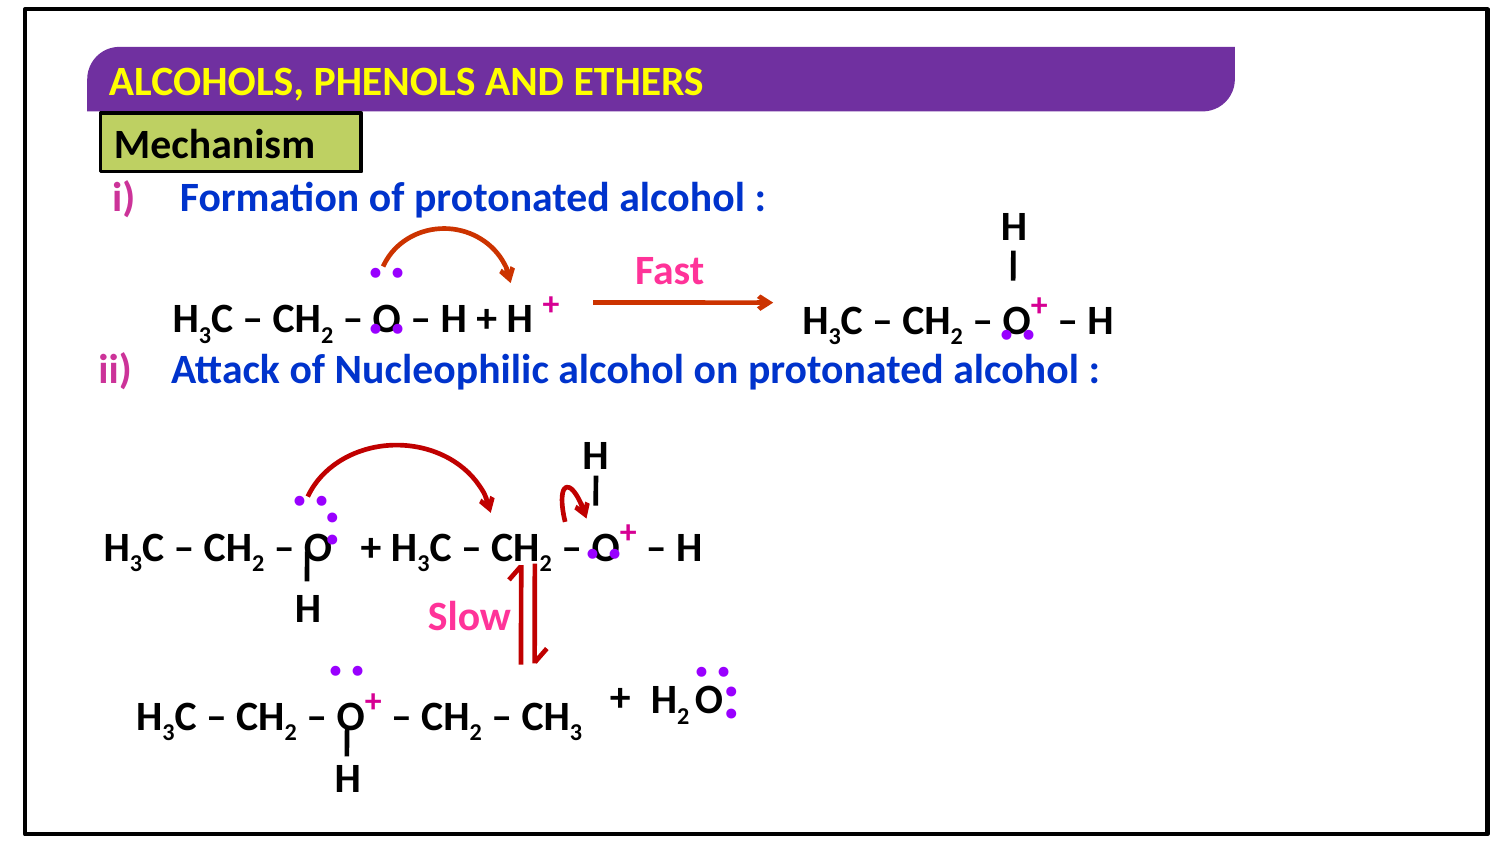

Mechanism

i)
Formation of protonated alcohol :
H
H3C – CH2 – O+ – H
:

Fast
:
H3C – CH2 – O – H + H +
:
ii)
Attack of Nucleophilic alcohol on protonated alcohol :
H
:
:
H3C – CH2 – O   + H3C – CH2 – O+ – H
:
H

Slow
:
:
H2 O
:
H3C – CH2 – O+ – CH2 – CH3
H
+